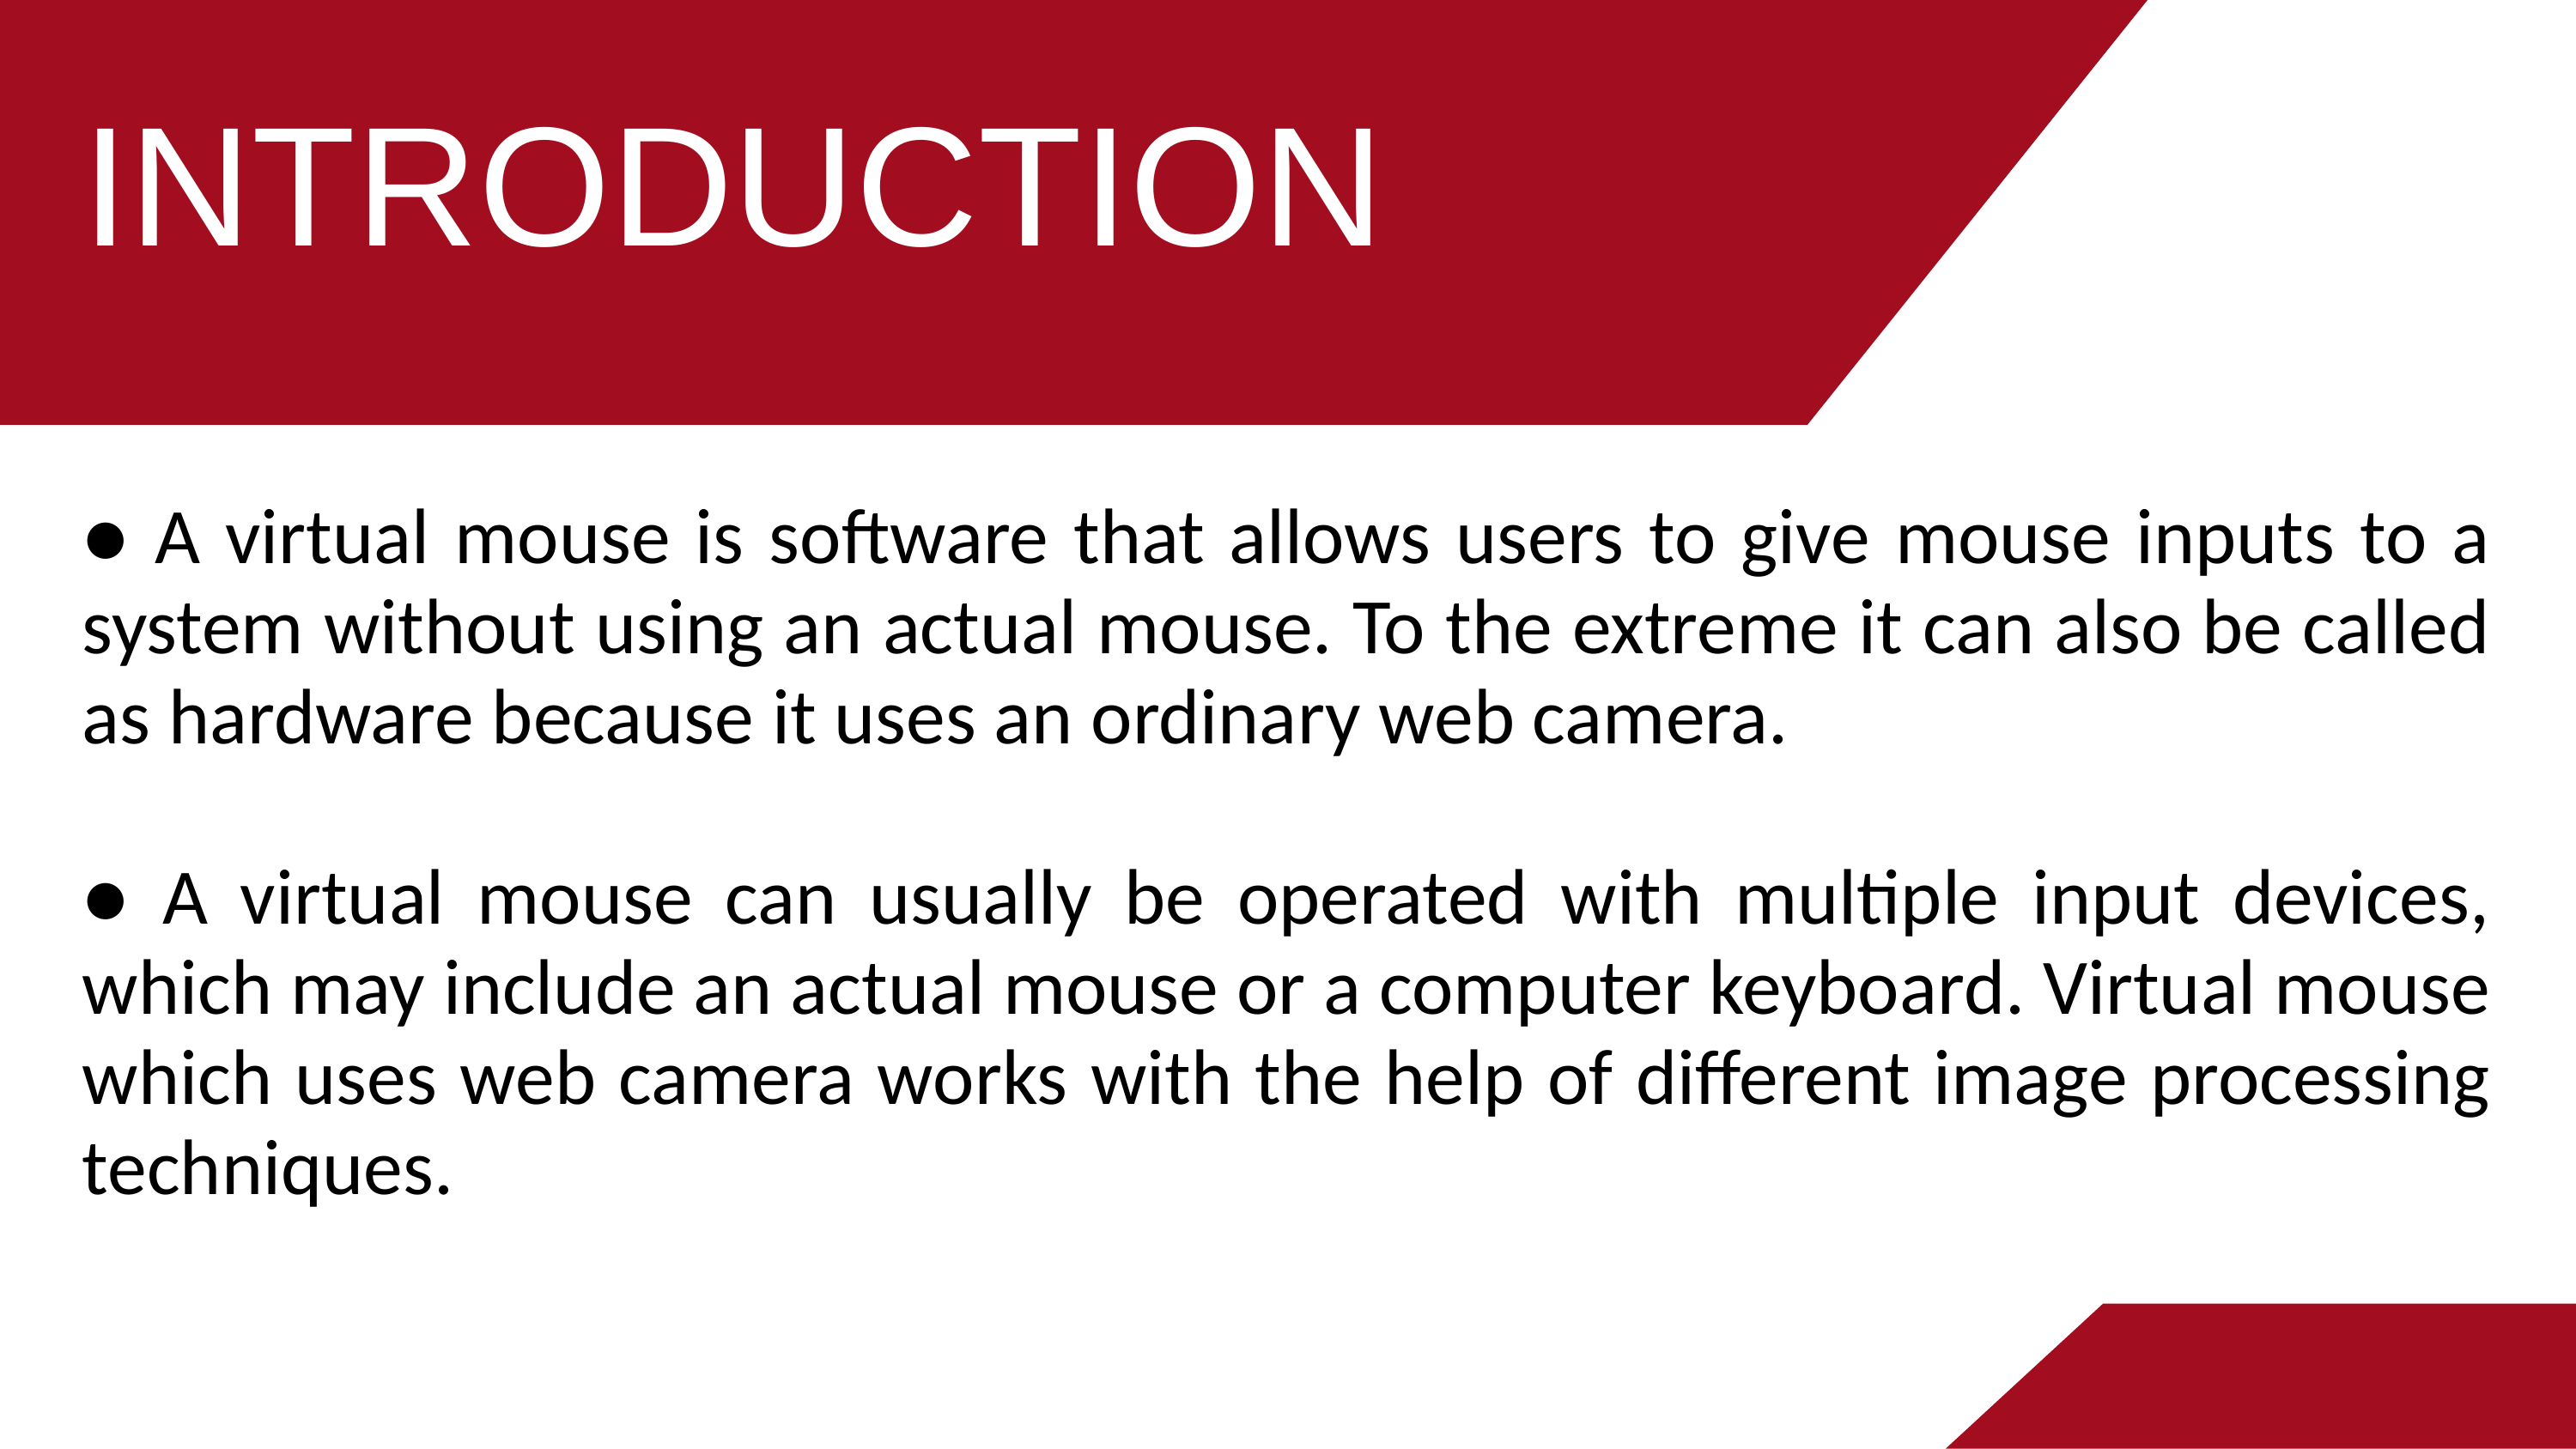

INTRODUCTION
● A virtual mouse is software that allows users to give mouse inputs to a system without using an actual mouse. To the extreme it can also be called as hardware because it uses an ordinary web camera.

● A virtual mouse can usually be operated with multiple input devices, which may include an actual mouse or a computer keyboard. Virtual mouse which uses web camera works with the help of different image processing techniques.